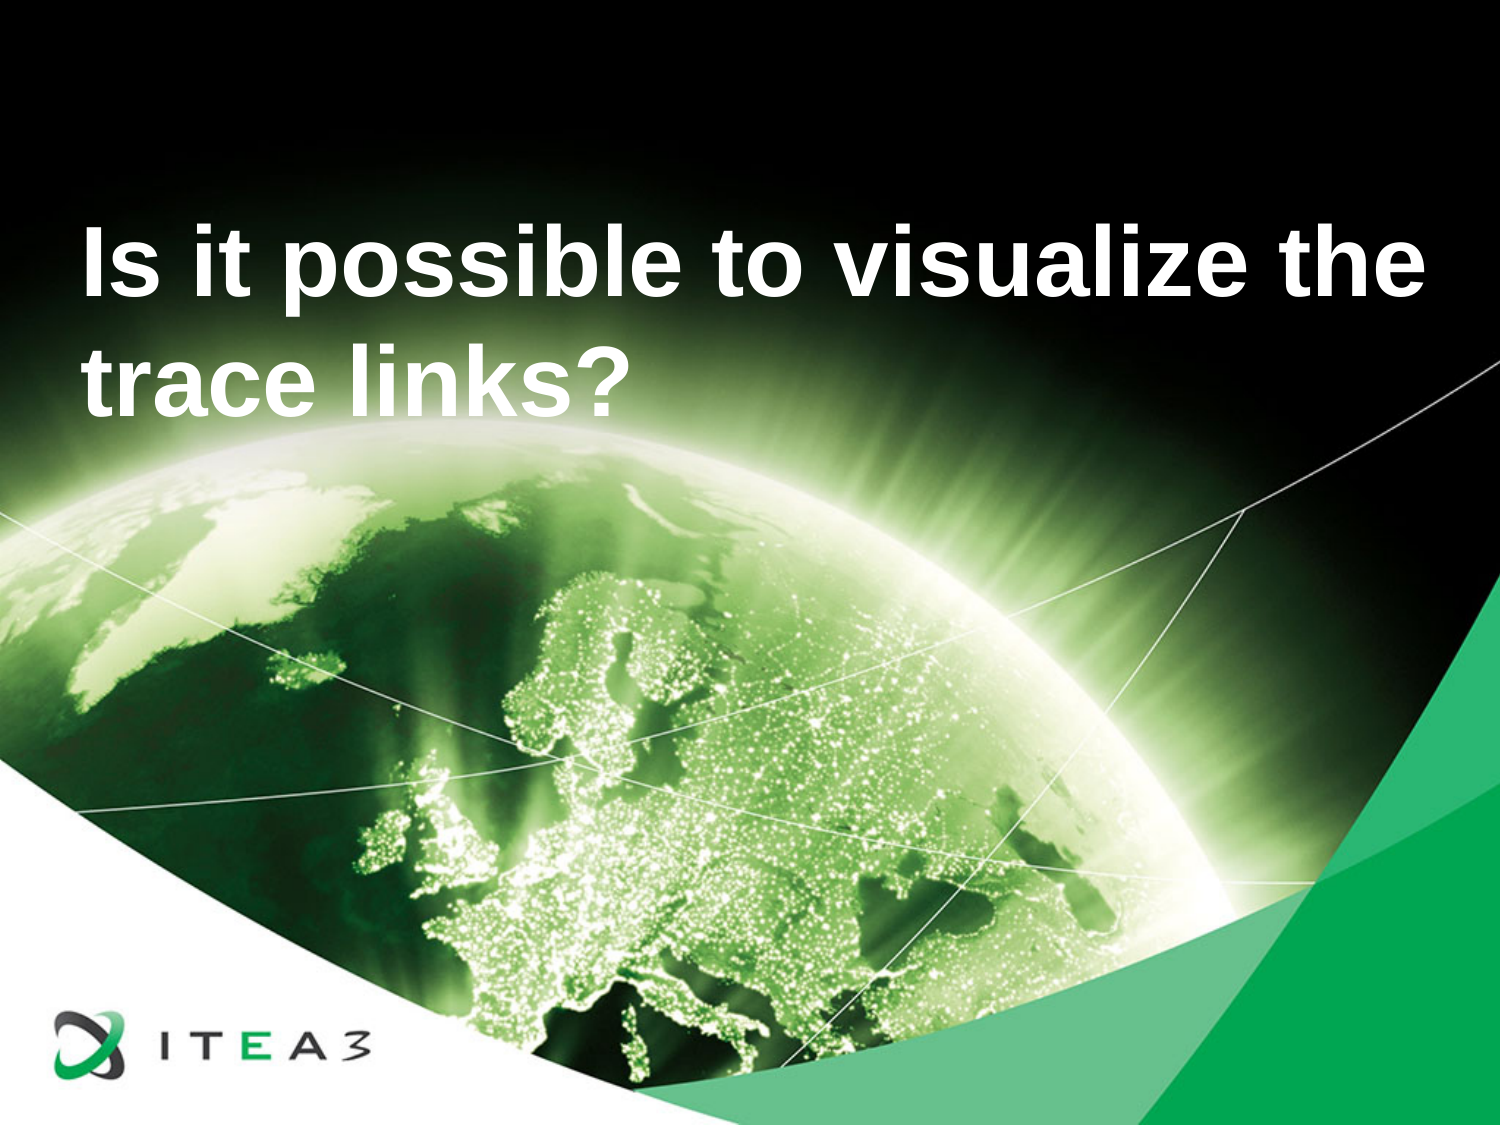

# Is it possible to visualize the trace links?